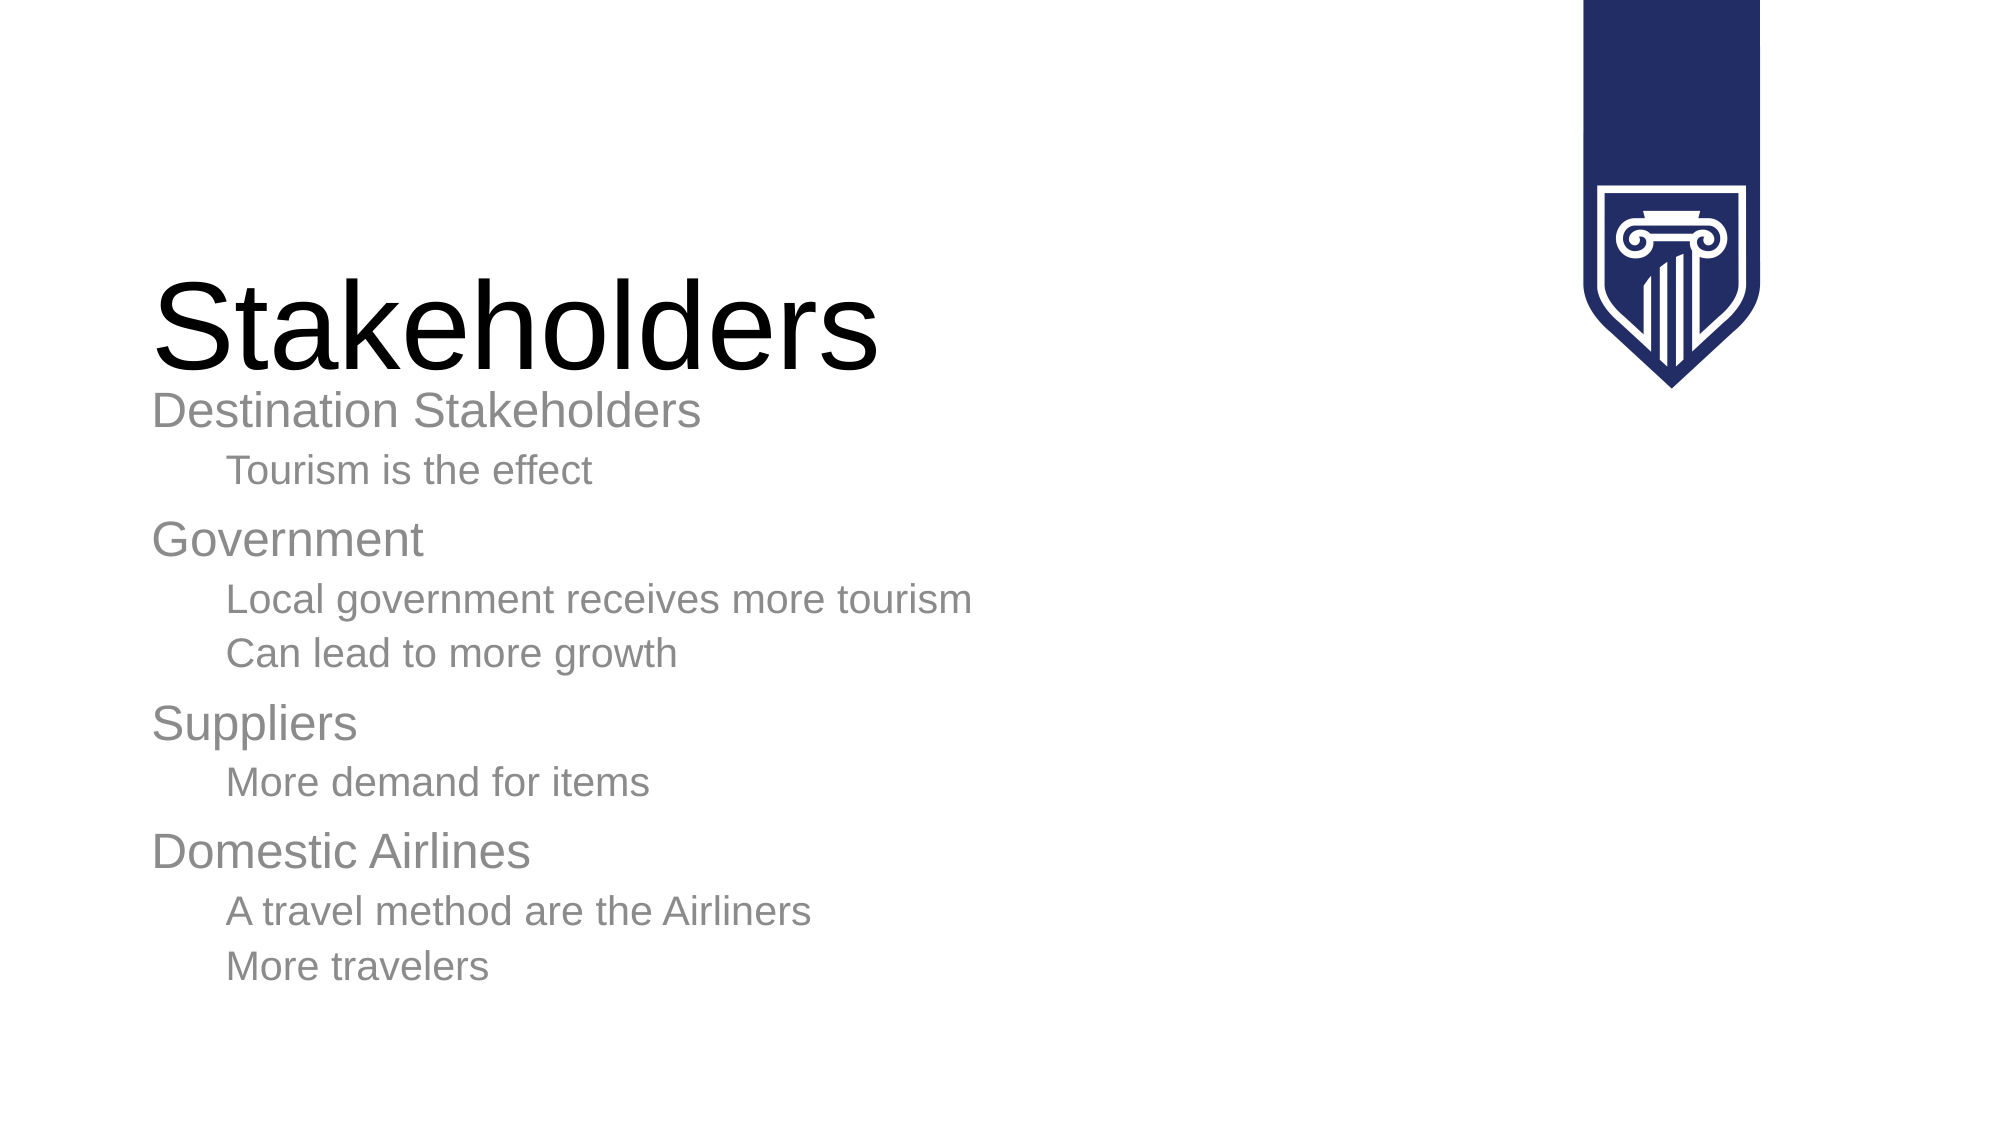

# Stakeholders
Destination Stakeholders
Tourism is the effect
Government
Local government receives more tourism
Can lead to more growth
Suppliers
More demand for items
Domestic Airlines
A travel method are the Airliners
More travelers